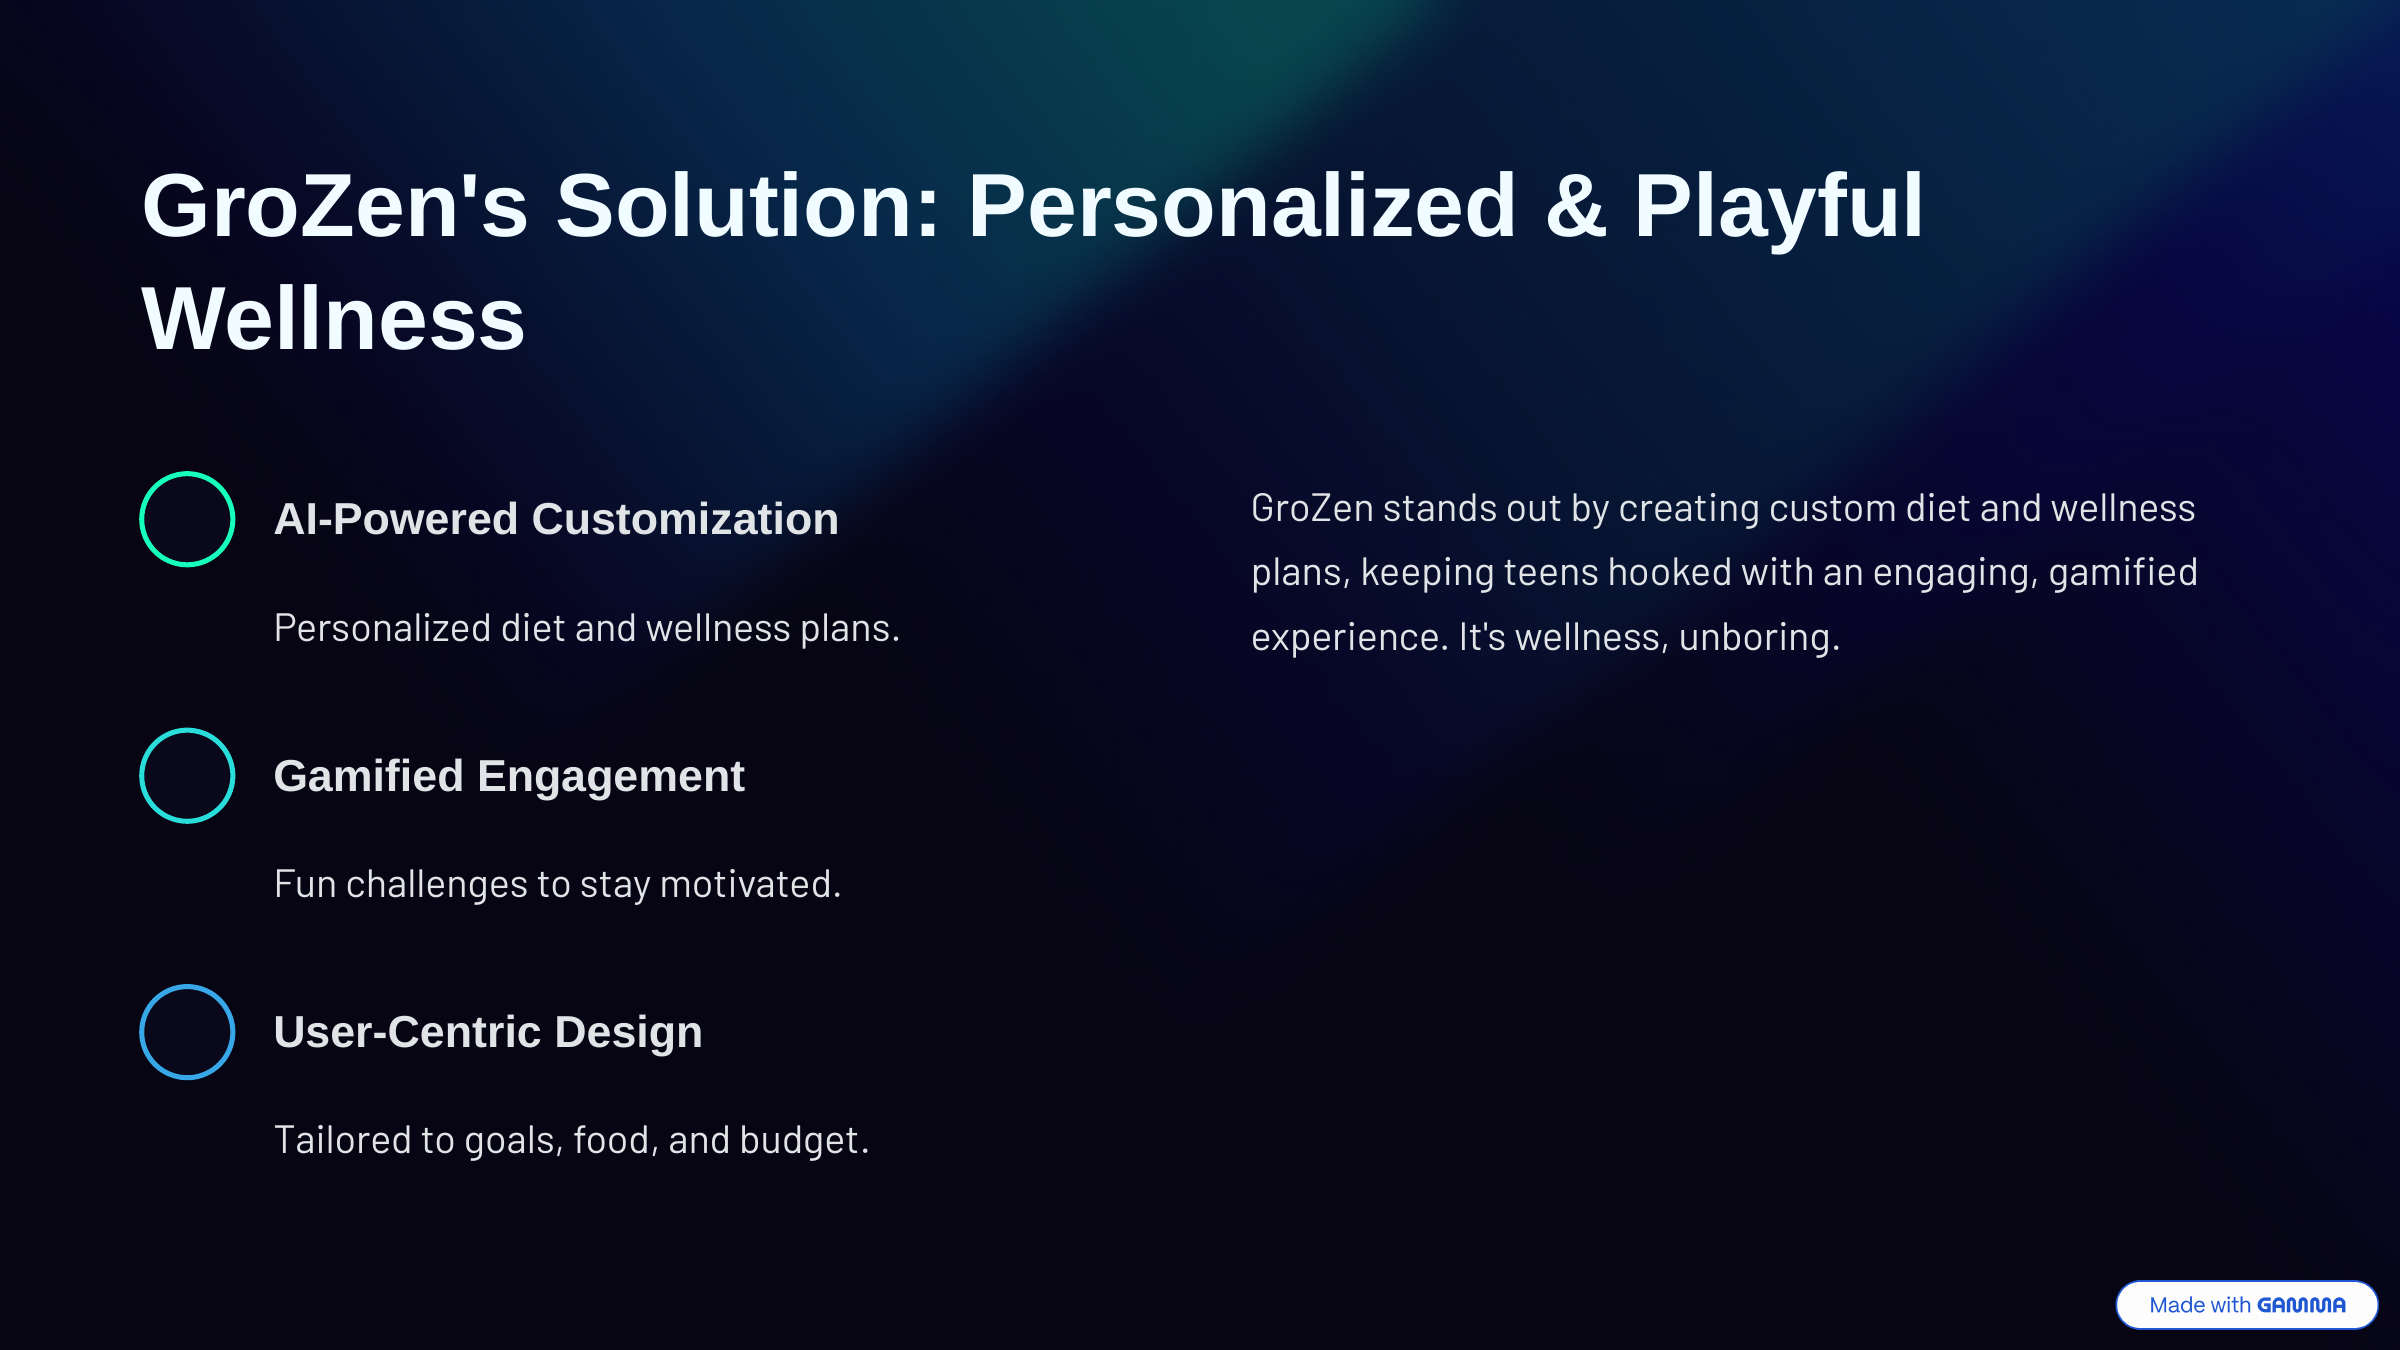

GroZen's Solution: Personalized & Playful Wellness
GroZen stands out by creating custom diet and wellness plans, keeping teens hooked with an engaging, gamified experience. It's wellness, unboring.

AI-Powered Customization
Personalized diet and wellness plans.

Gamified Engagement
Fun challenges to stay motivated.

User-Centric Design
Tailored to goals, food, and budget.